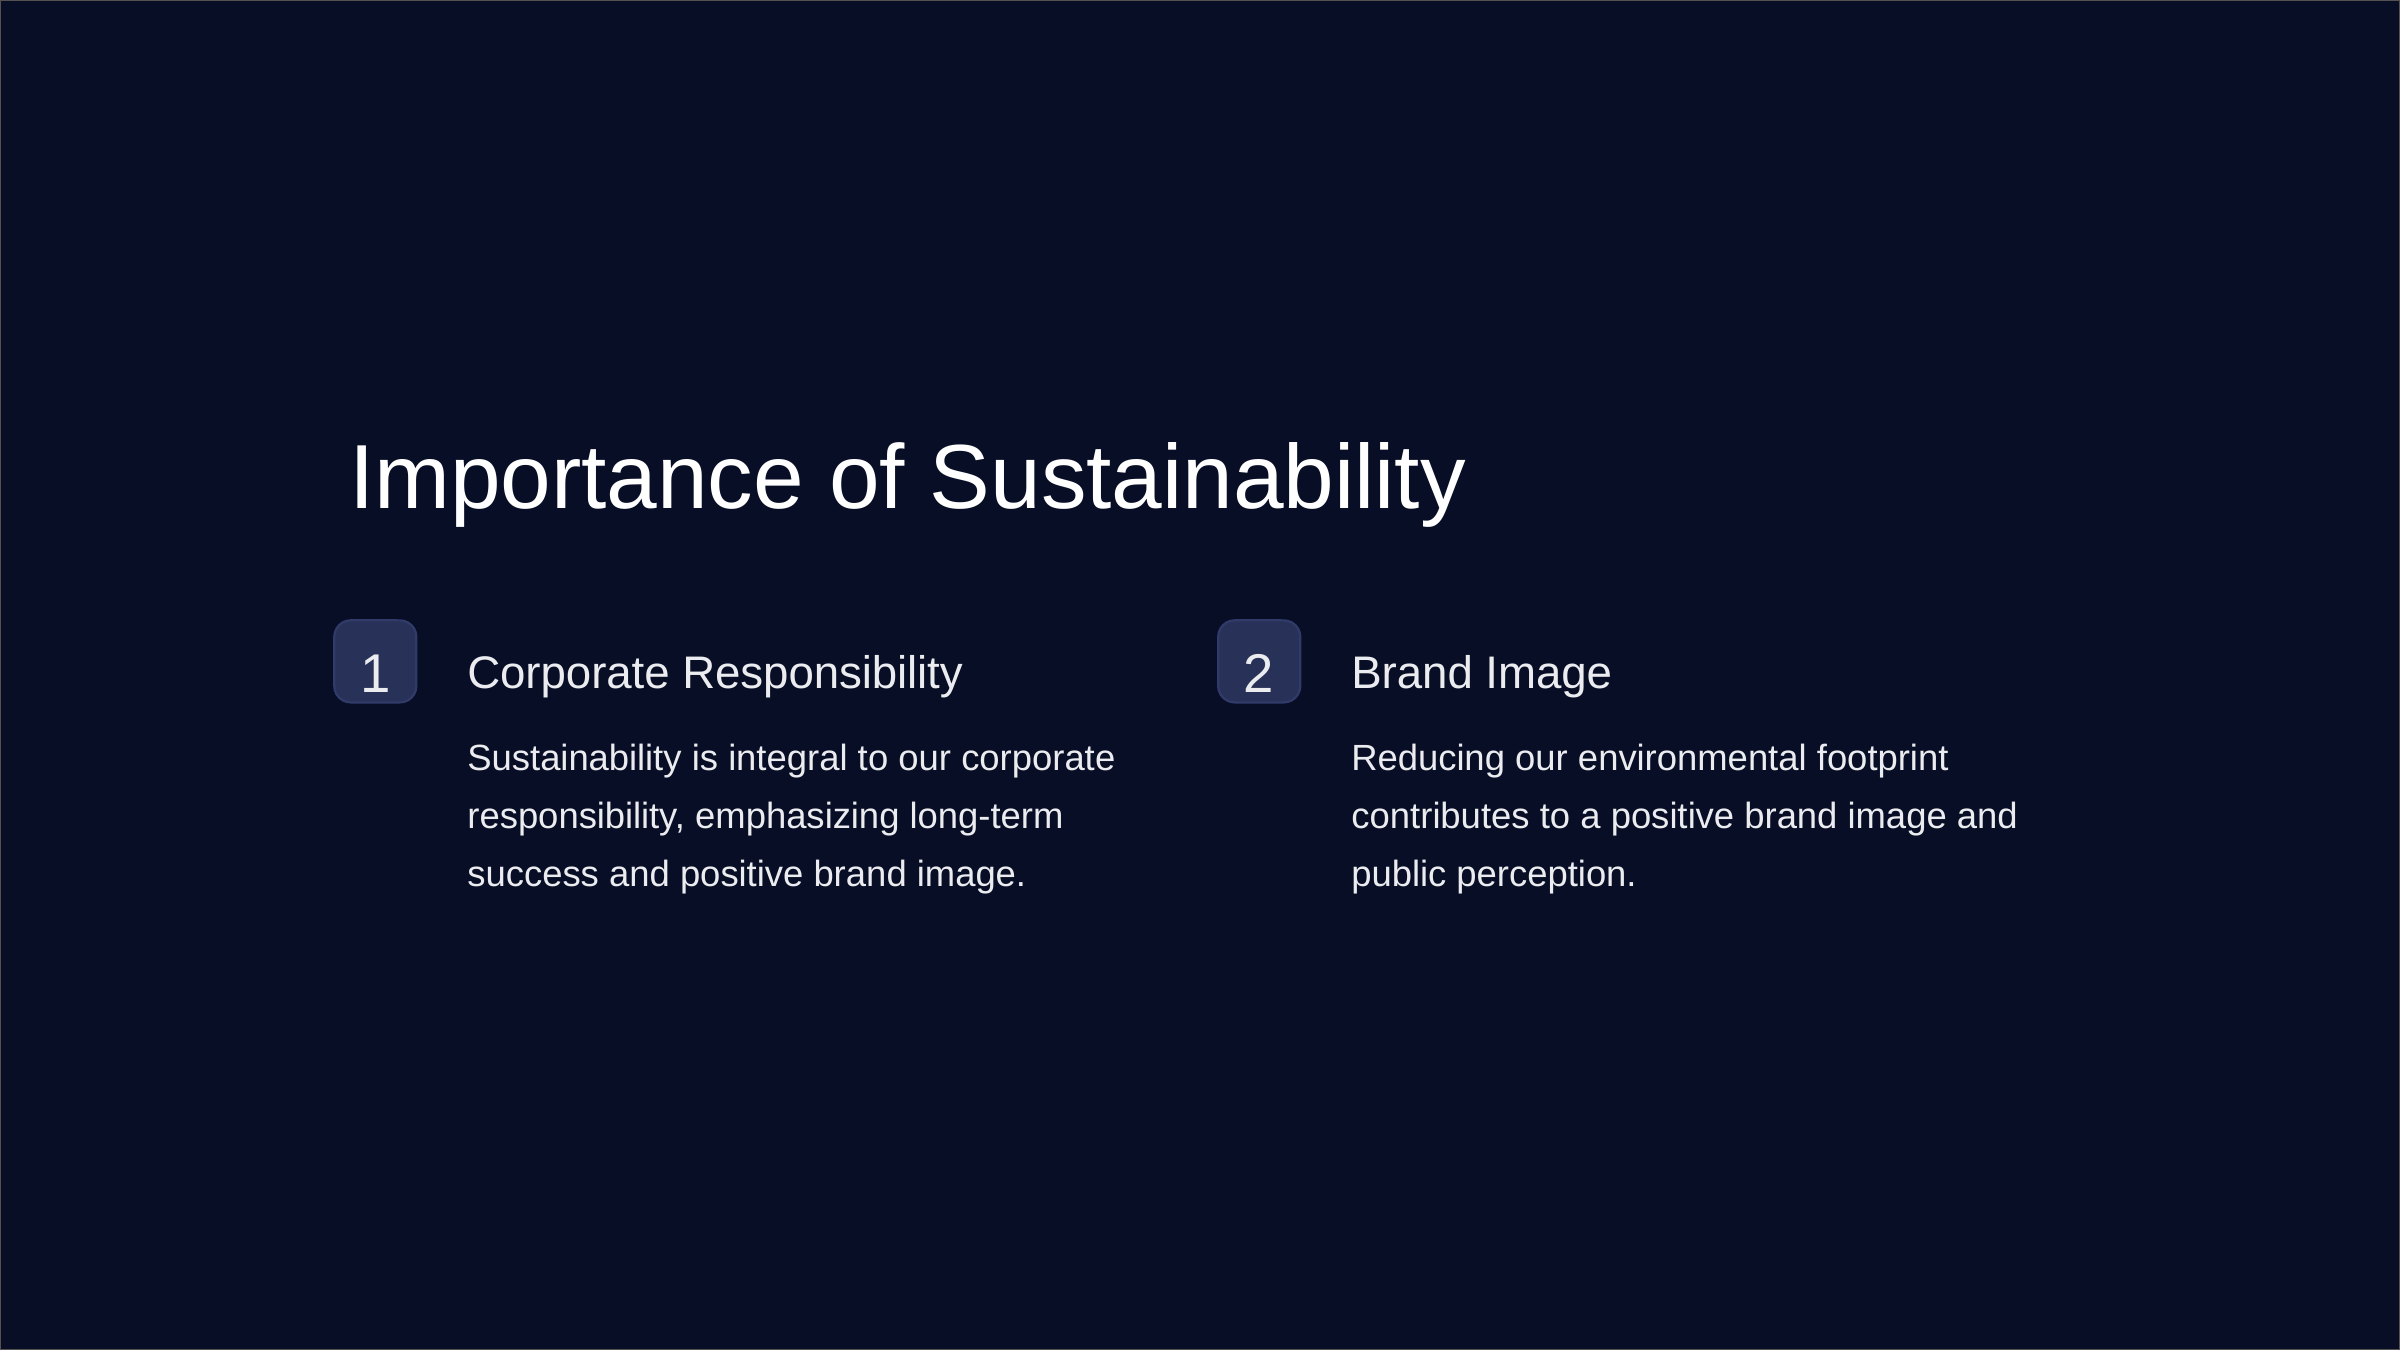

Importance of Sustainability

1
2
Corporate Responsibility
Brand Image
Sustainability is integral to our corporate responsibility, emphasizing long-term success and positive brand image.
Reducing our environmental footprint contributes to a positive brand image and public perception.